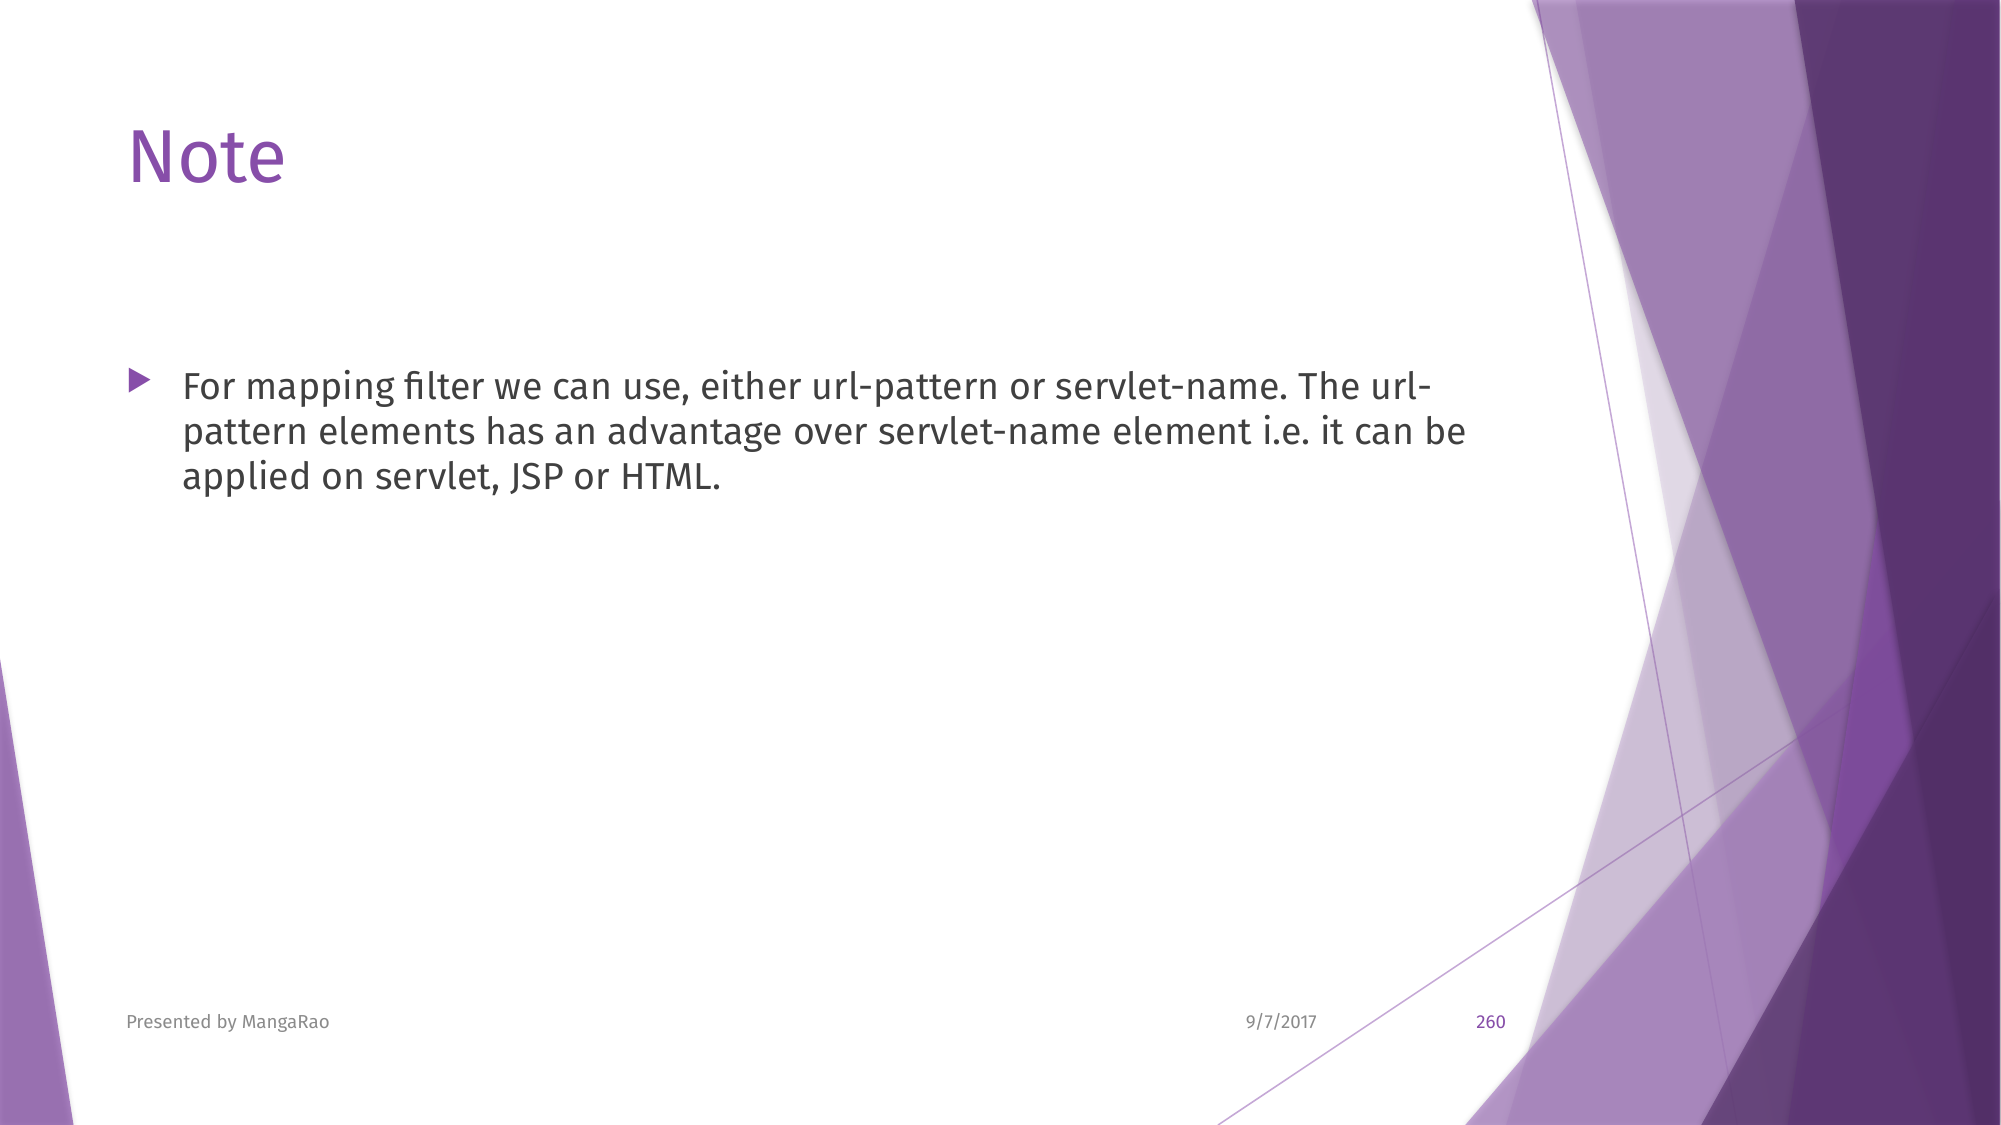

# Note
For mapping filter we can use, either url-pattern or servlet-name. The url-pattern elements has an advantage over servlet-name element i.e. it can be applied on servlet, JSP or HTML.
Presented by MangaRao
9/7/2017
260